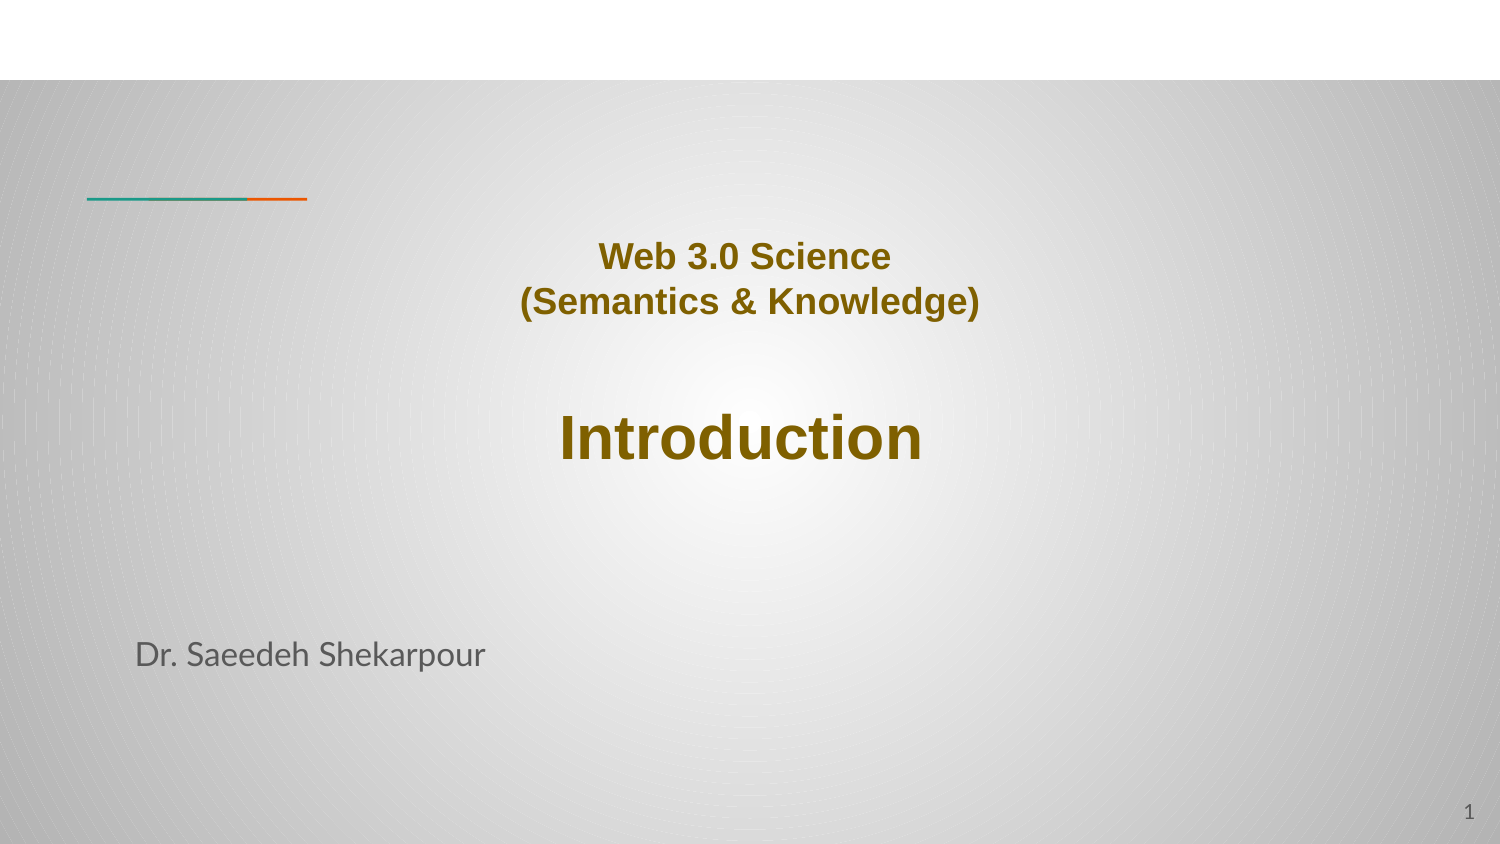

# Web 3.0 Science
(Semantics & Knowledge)

Introduction

Dr. Saeedeh Shekarpour
1